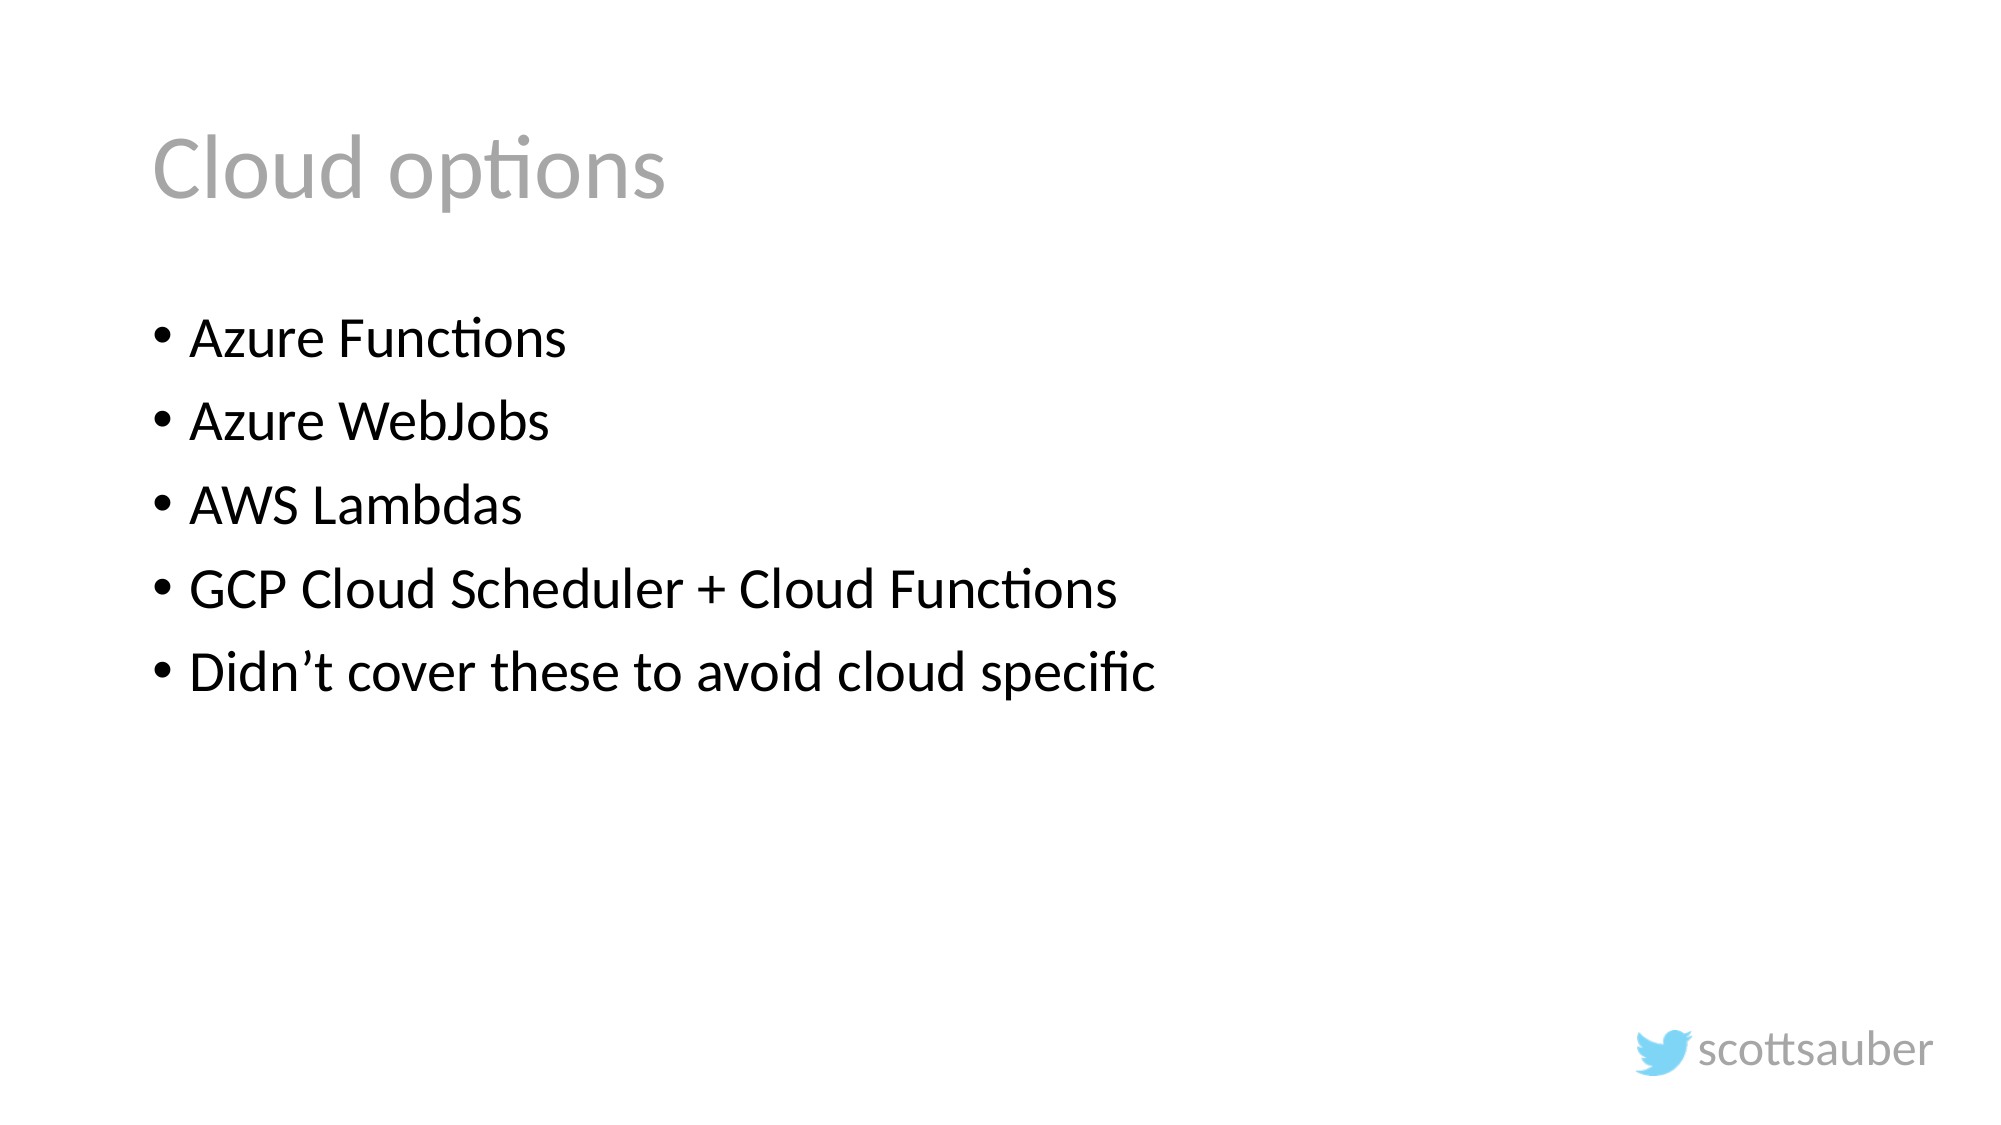

# Cloud options
Azure Functions
Azure WebJobs
AWS Lambdas
GCP Cloud Scheduler + Cloud Functions
Didn’t cover these to avoid cloud specific
scottsauber